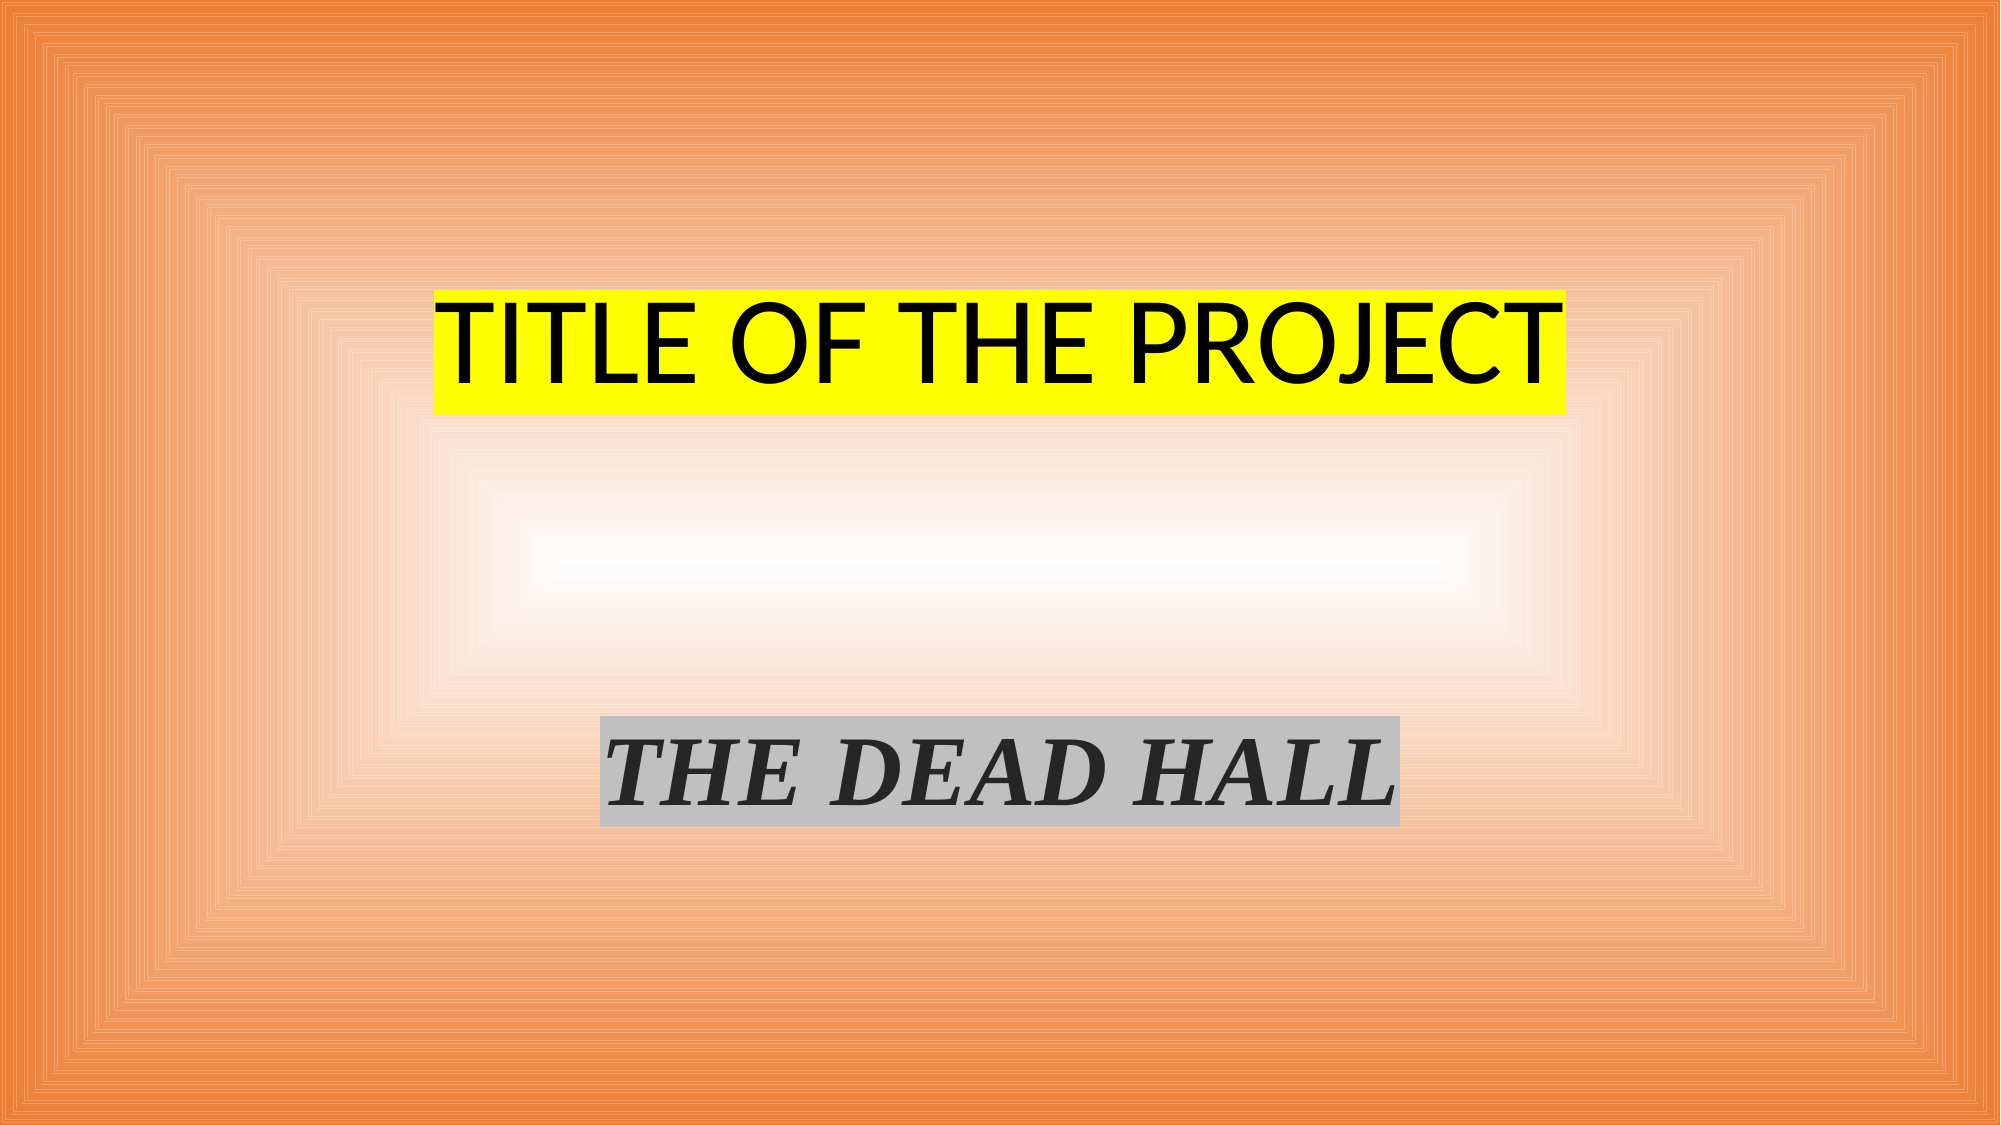

# TITLE OF THE PROJECT

THE DEAD HALL